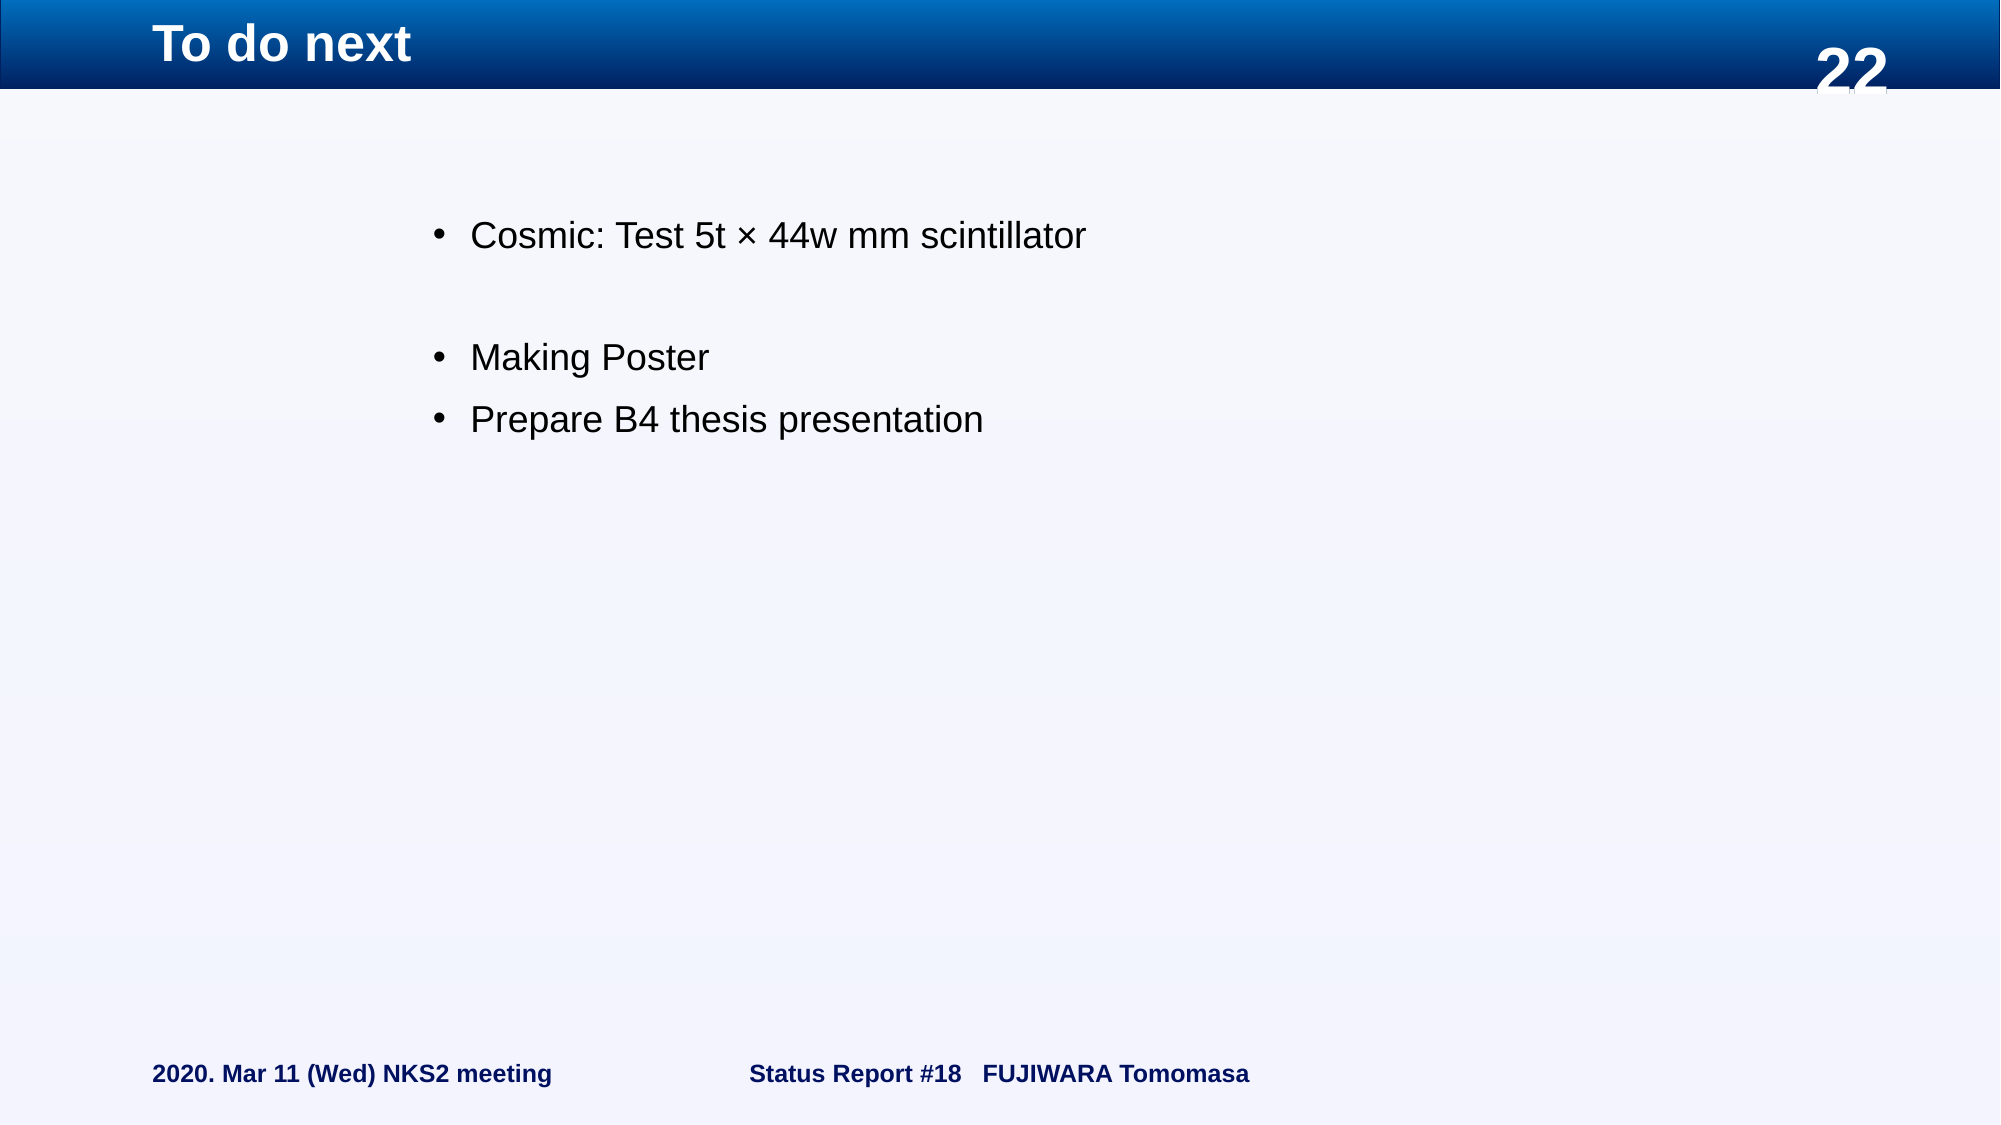

# To do next
Cosmic: Test 5t × 44w mm scintillator

Making Poster
Prepare B4 thesis presentation
2020. Mar 11 (Wed) NKS2 meeting
Status Report #18   FUJIWARA Tomomasa